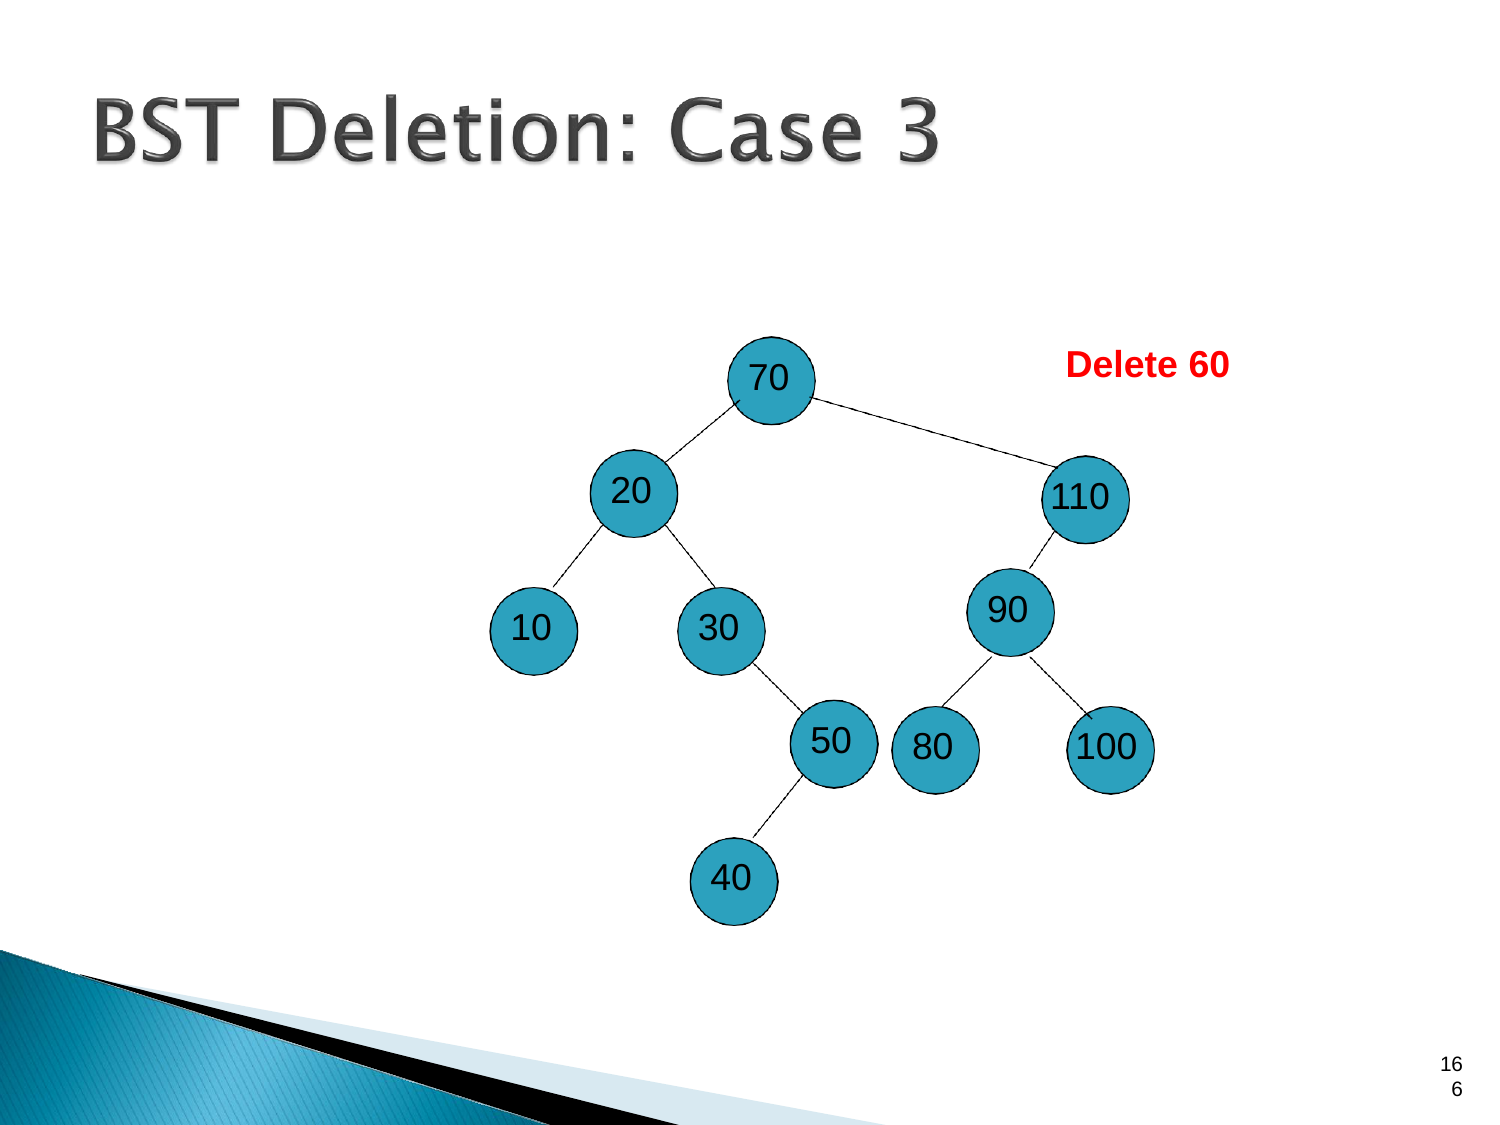

# Delete 60
70
20
110
90
10
30
50
80
100
40
16
6